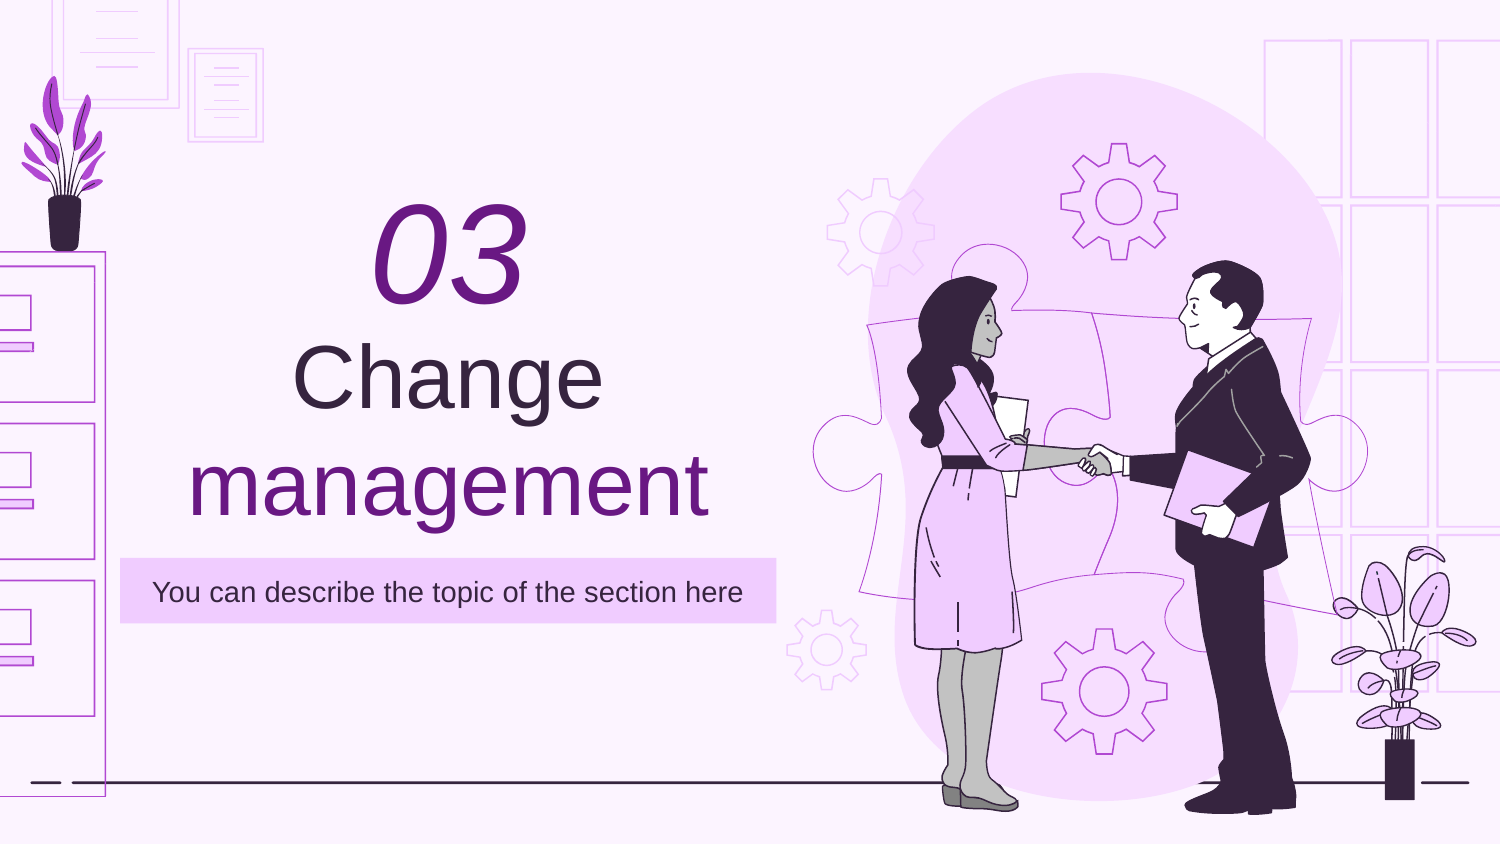

03
# Change management
You can describe the topic of the section here